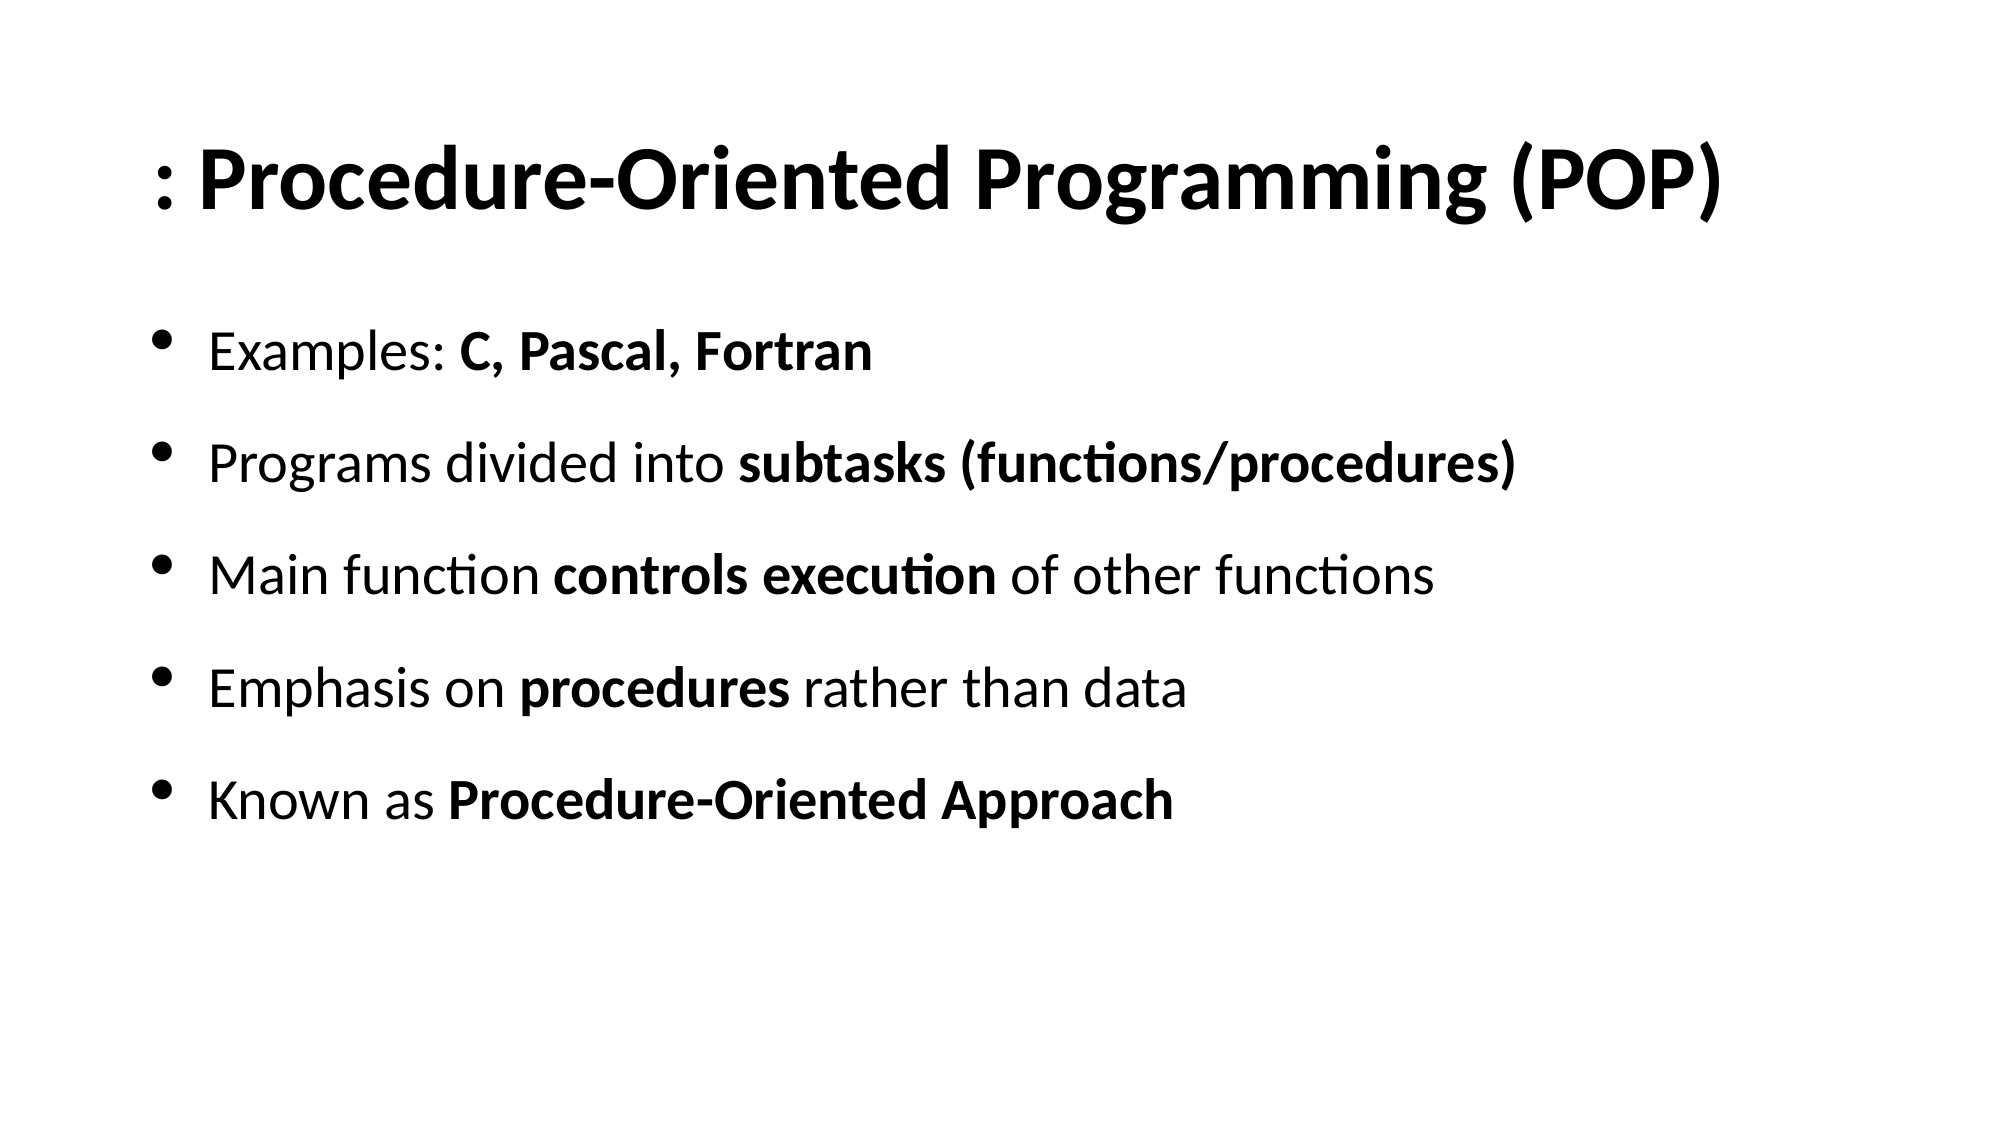

# : Procedure-Oriented Programming (POP)
Examples: C, Pascal, Fortran
Programs divided into subtasks (functions/procedures)
Main function controls execution of other functions
Emphasis on procedures rather than data
Known as Procedure-Oriented Approach